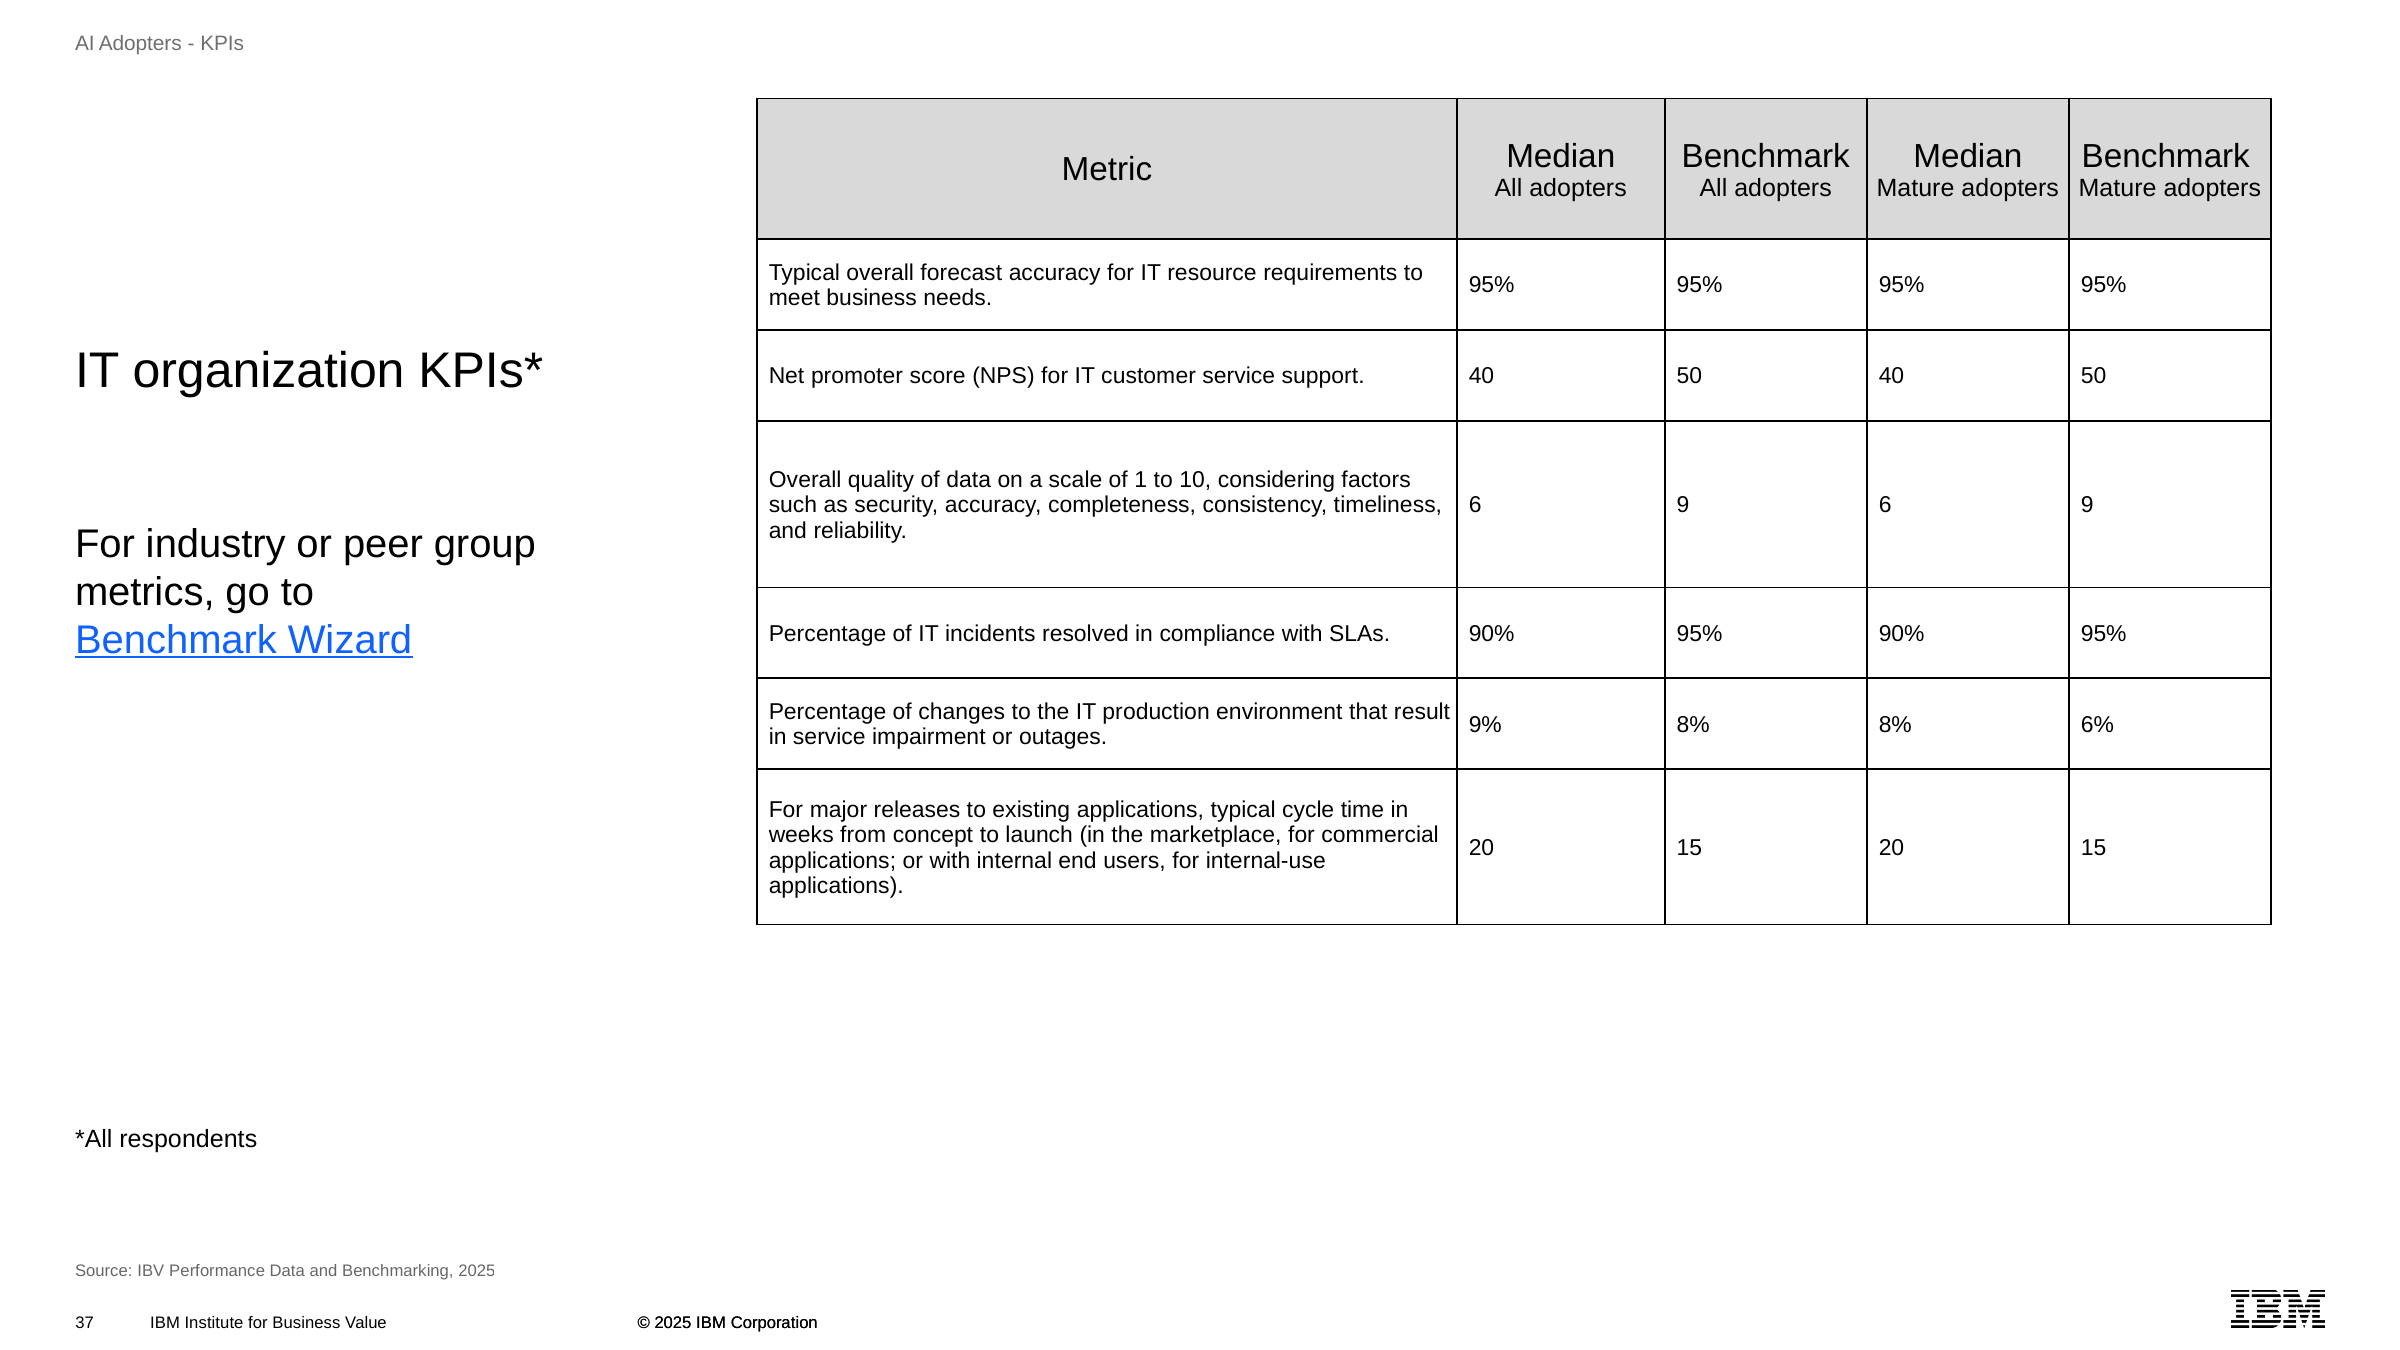

AI Adopters - KPIs
| Metric | Median All adopters | Benchmark All adopters | Median Mature adopters | Benchmark Mature adopters |
| --- | --- | --- | --- | --- |
| Typical overall forecast accuracy for IT resource requirements to meet business needs. | 95% | 95% | 95% | 95% |
| Net promoter score (NPS) for IT customer service support. | 40 | 50 | 40 | 50 |
| Overall quality of data on a scale of 1 to 10, considering factors such as security, accuracy, completeness, consistency, timeliness, and reliability. | 6 | 9 | 6 | 9 |
| Percentage of IT incidents resolved in compliance with SLAs. | 90% | 95% | 90% | 95% |
| Percentage of changes to the IT production environment that result in service impairment or outages. | 9% | 8% | 8% | 6% |
| For major releases to existing applications, typical cycle time in weeks from concept to launch (in the marketplace, for commercial applications; or with internal end users, for internal-use applications). | 20 | 15 | 20 | 15 |
# IT organization KPIs* For industry or peer group metrics, go to Benchmark Wizard *All respondents
Source: IBV Performance Data and Benchmarking, 2025